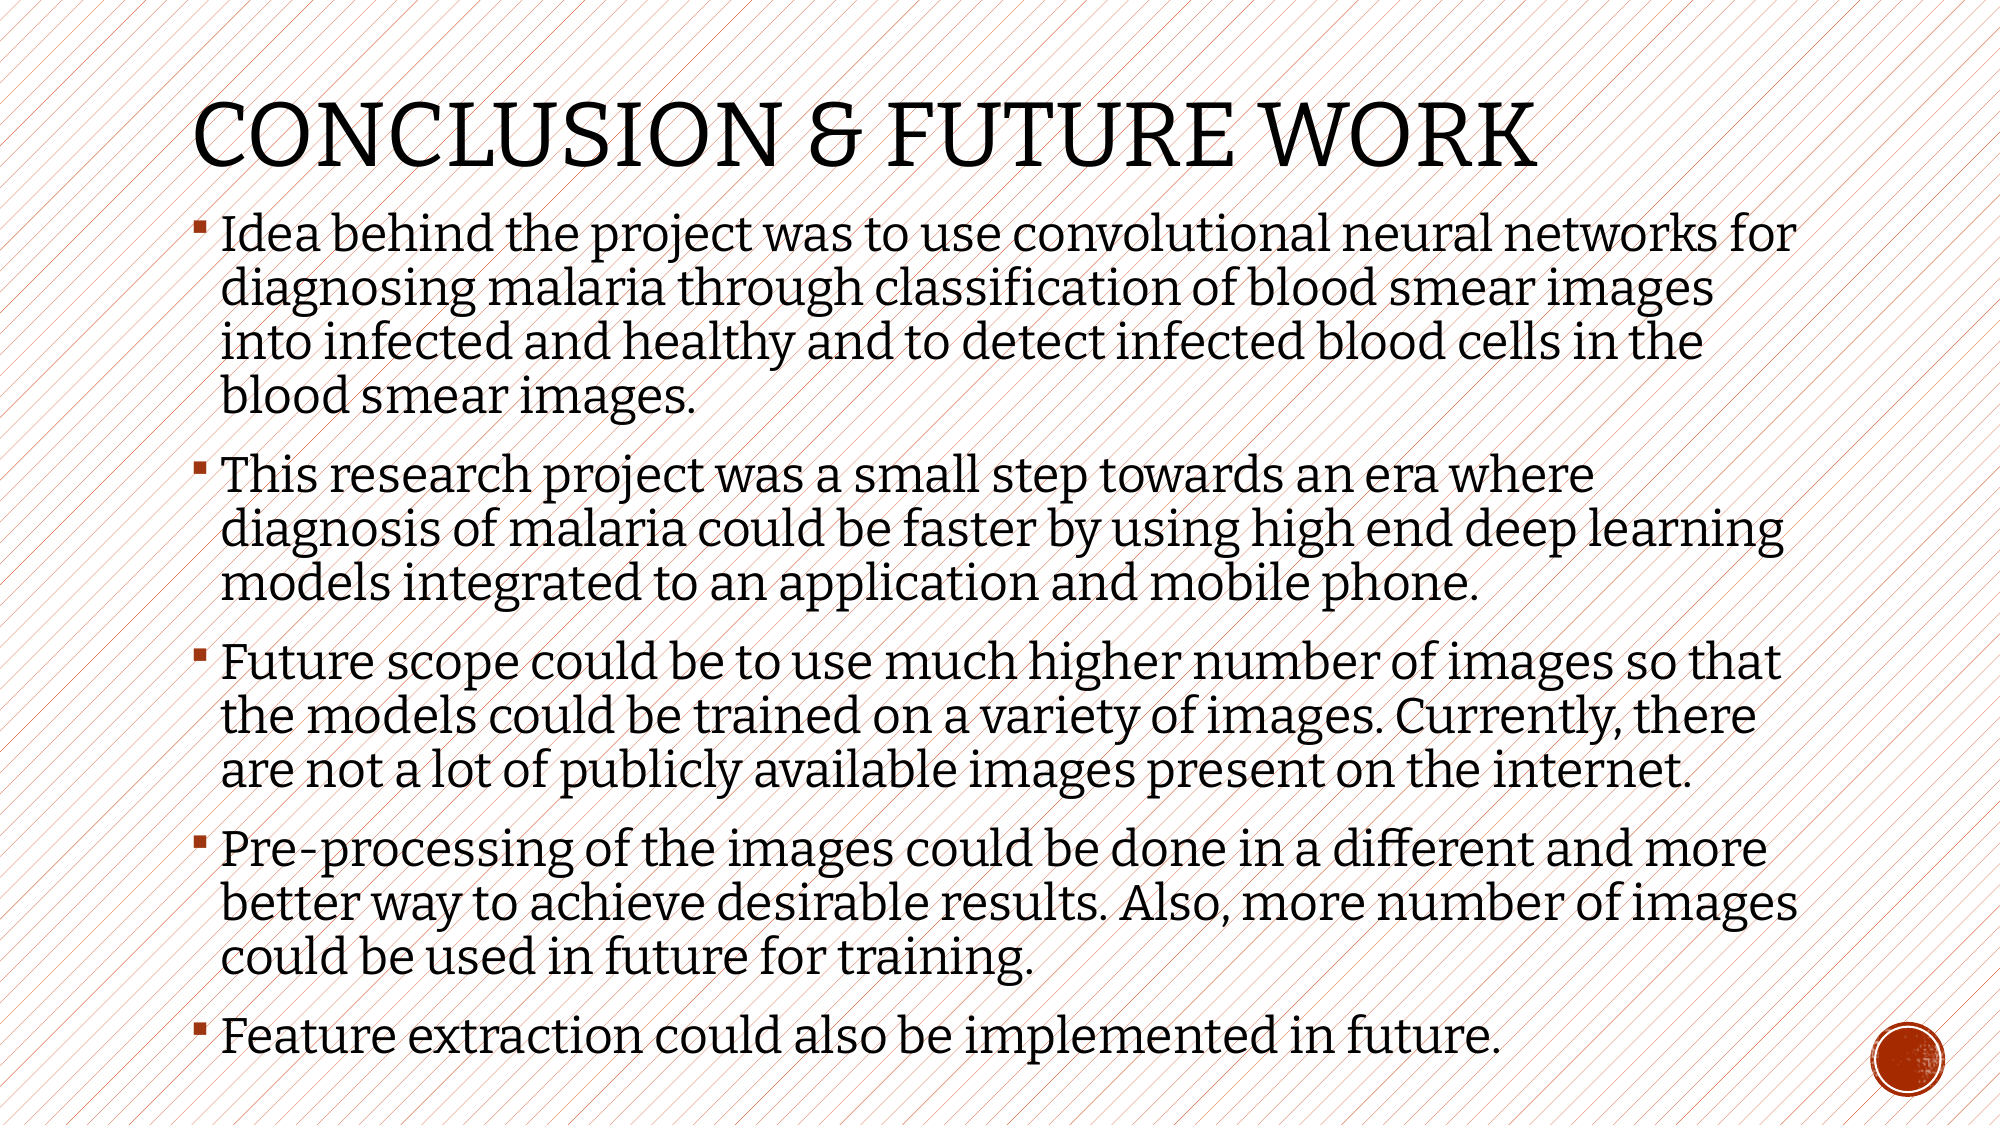

# Conclusion & Future work
Idea behind the project was to use convolutional neural networks for diagnosing malaria through classification of blood smear images into infected and healthy and to detect infected blood cells in the blood smear images.
This research project was a small step towards an era where diagnosis of malaria could be faster by using high end deep learning models integrated to an application and mobile phone.
Future scope could be to use much higher number of images so that the models could be trained on a variety of images. Currently, there are not a lot of publicly available images present on the internet.
Pre-processing of the images could be done in a different and more better way to achieve desirable results. Also, more number of images could be used in future for training.
Feature extraction could also be implemented in future.